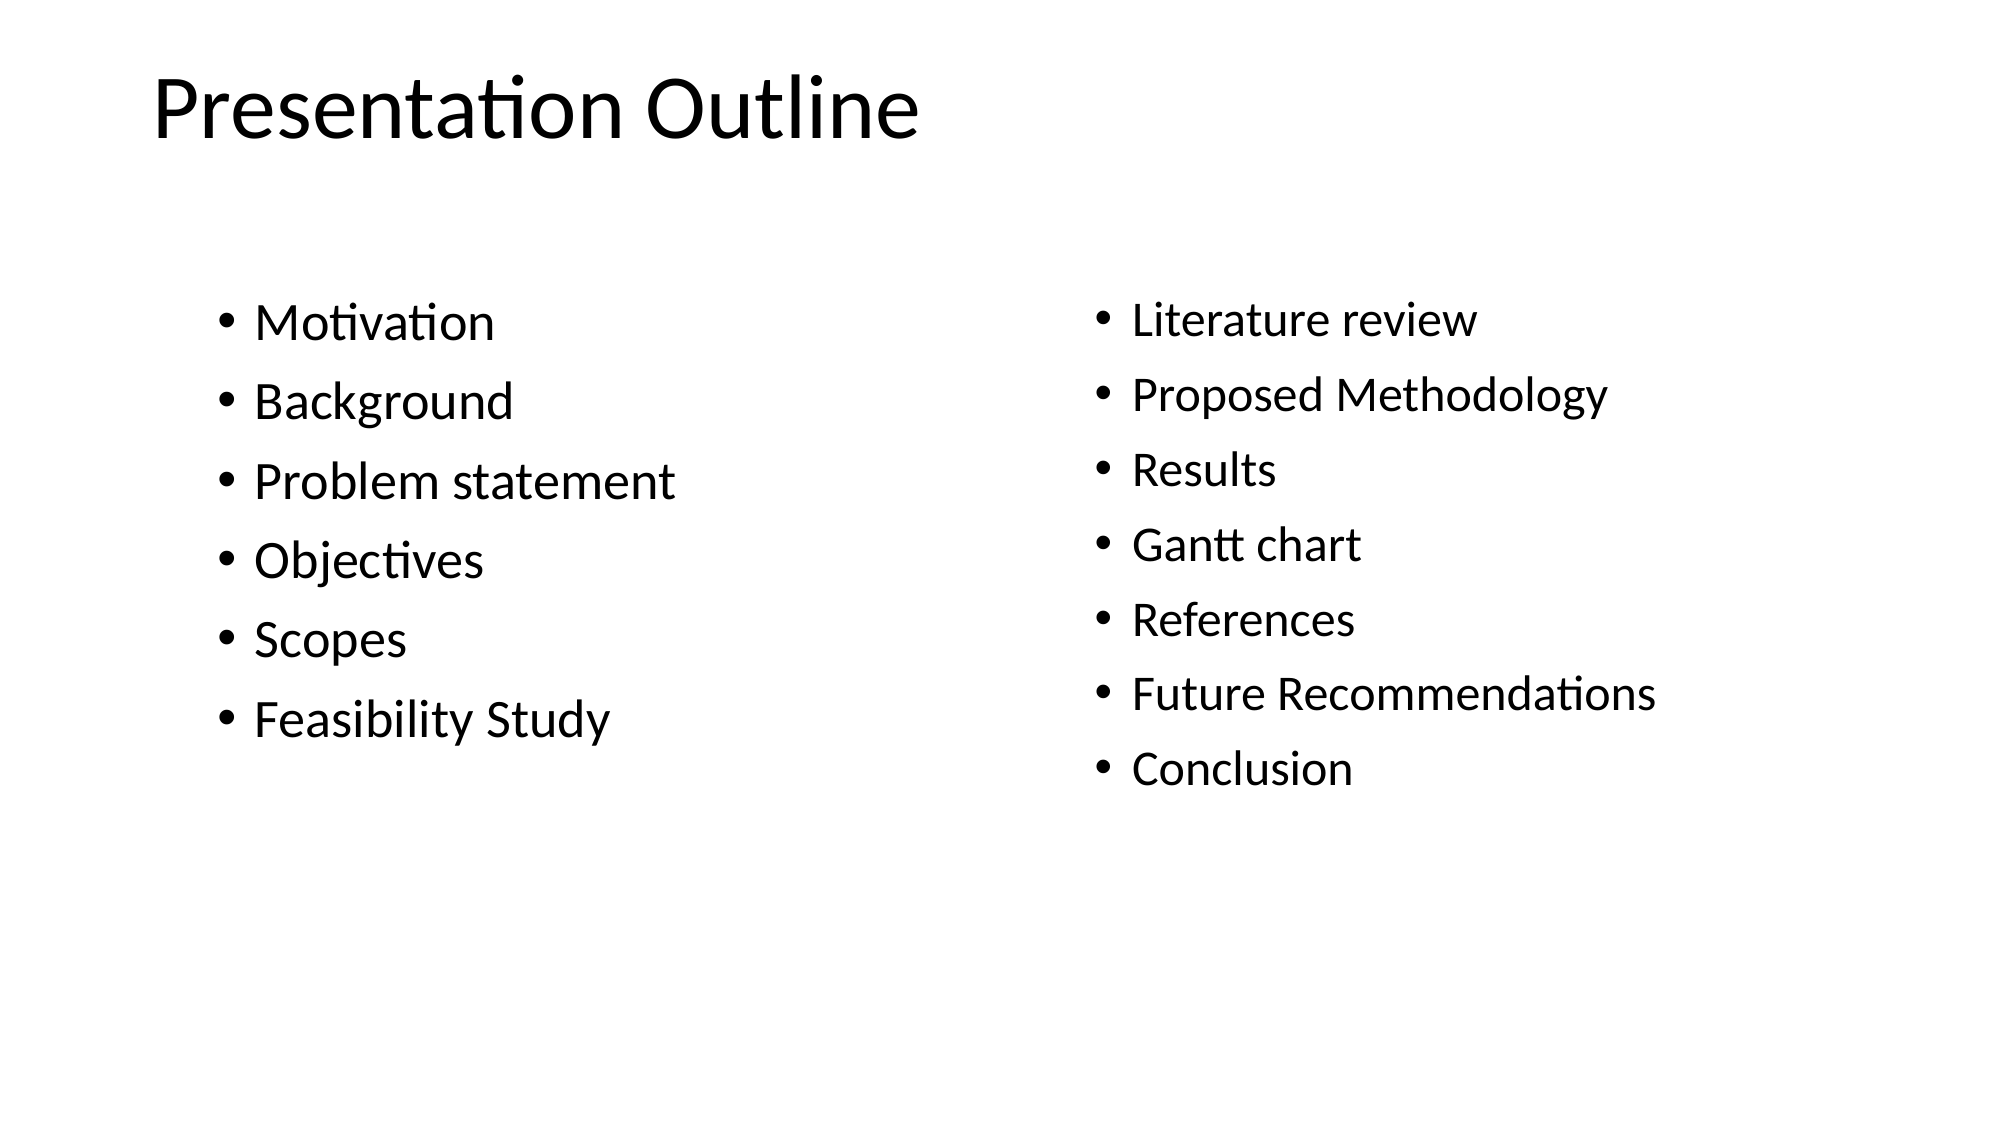

# Presentation Outline
Motivation
Background
Problem statement
Objectives
Scopes
Feasibility Study
Literature review
Proposed Methodology
Results
Gantt chart
References
Future Recommendations
Conclusion